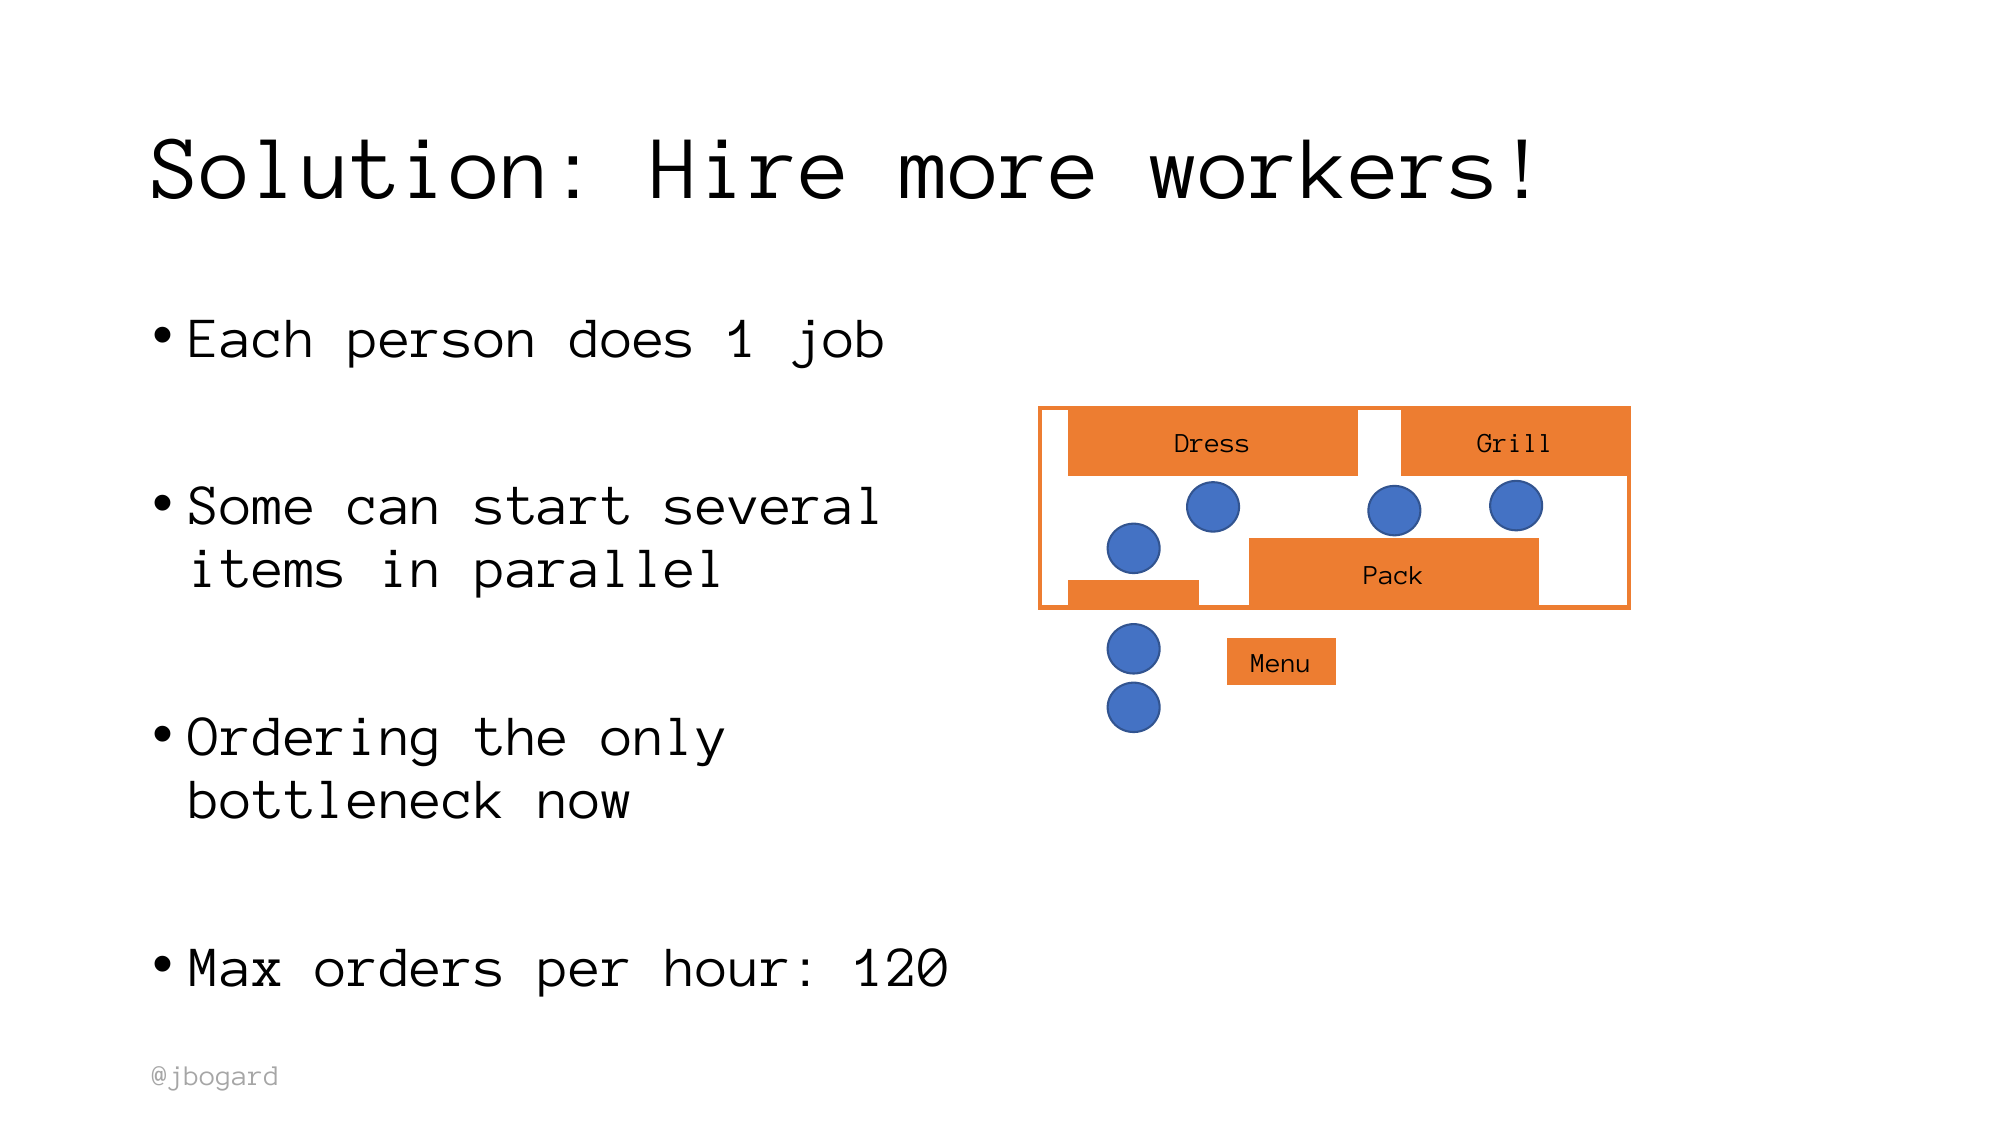

# Solution: Hire more workers!
Each person does 1 job

Some can start several items in parallel

Ordering the only bottleneck now

Max orders per hour: 120

Grill
Dress

Pack

Menu